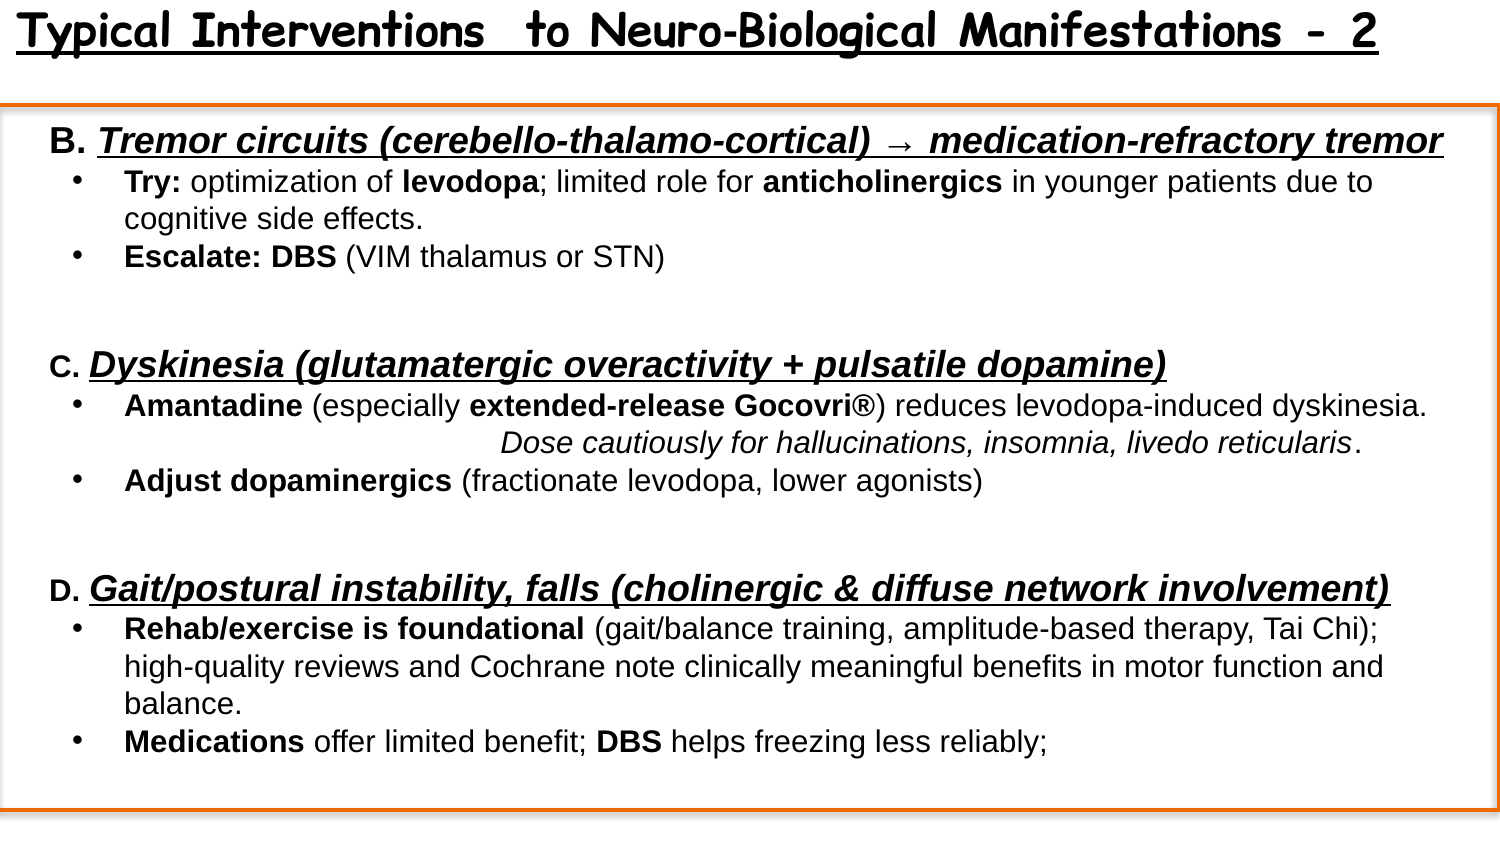

Typical Interventions  to Neuro‑Biological Manifestations - 2

B. Tremor circuits (cerebello‑thalamo‑cortical) → medication‑refractory tremor
Try: optimization of levodopa; limited role for anticholinergics in younger patients due to cognitive side effects.
Escalate: DBS (VIM thalamus or STN)

C. Dyskinesia (glutamatergic overactivity + pulsatile dopamine)
Amantadine (especially extended‑release Gocovri®) reduces levodopa‑induced dyskinesia.                                             Dose cautiously for hallucinations, insomnia, livedo reticularis.
Adjust dopaminergics (fractionate levodopa, lower agonists)

D. Gait/postural instability, falls (cholinergic & diffuse network involvement)
Rehab/exercise is foundational (gait/balance training, amplitude‑based therapy, Tai Chi); high‑quality reviews and Cochrane note clinically meaningful benefits in motor function and balance.
Medications offer limited benefit; DBS helps freezing less reliably;